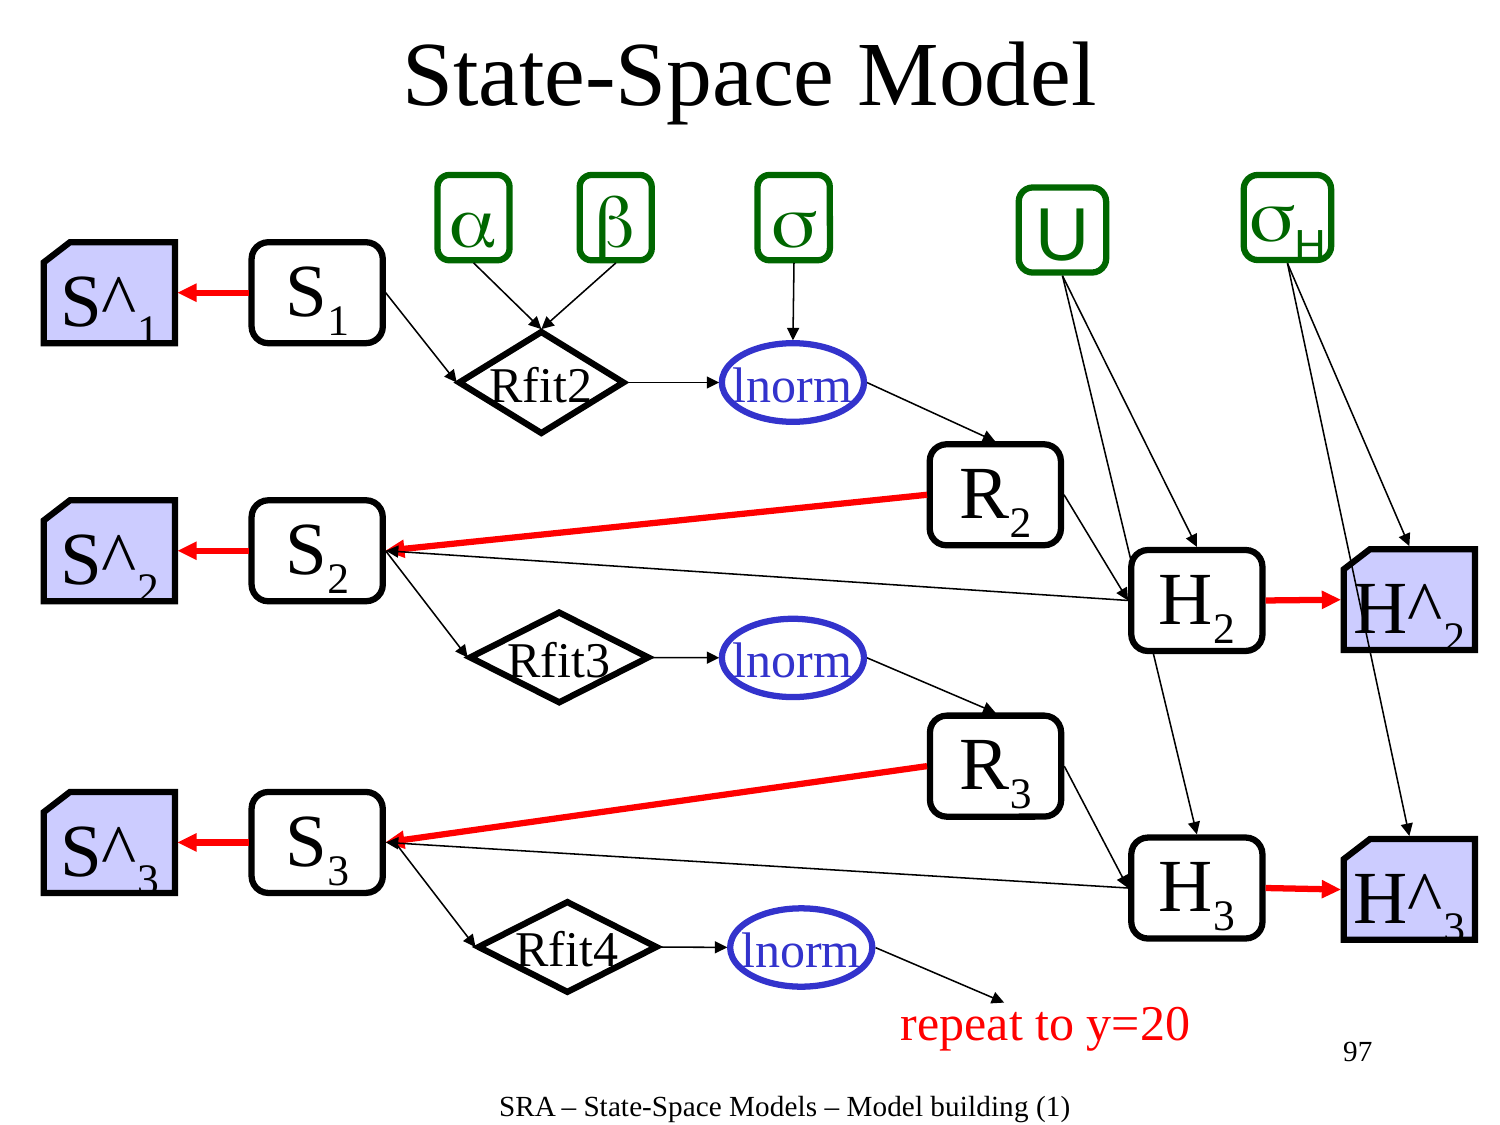

State-Space Model
α
β
σ
U
S^1
S1
Rfit2
lnorm
R2
S^2
S2
H^2
Rfit3
lnorm
R3
S^3
S3
H^3
Rfit4
lnorm
repeat to y=20
σH
H2
H3
97
SRA – State-Space Models – Model building (1)